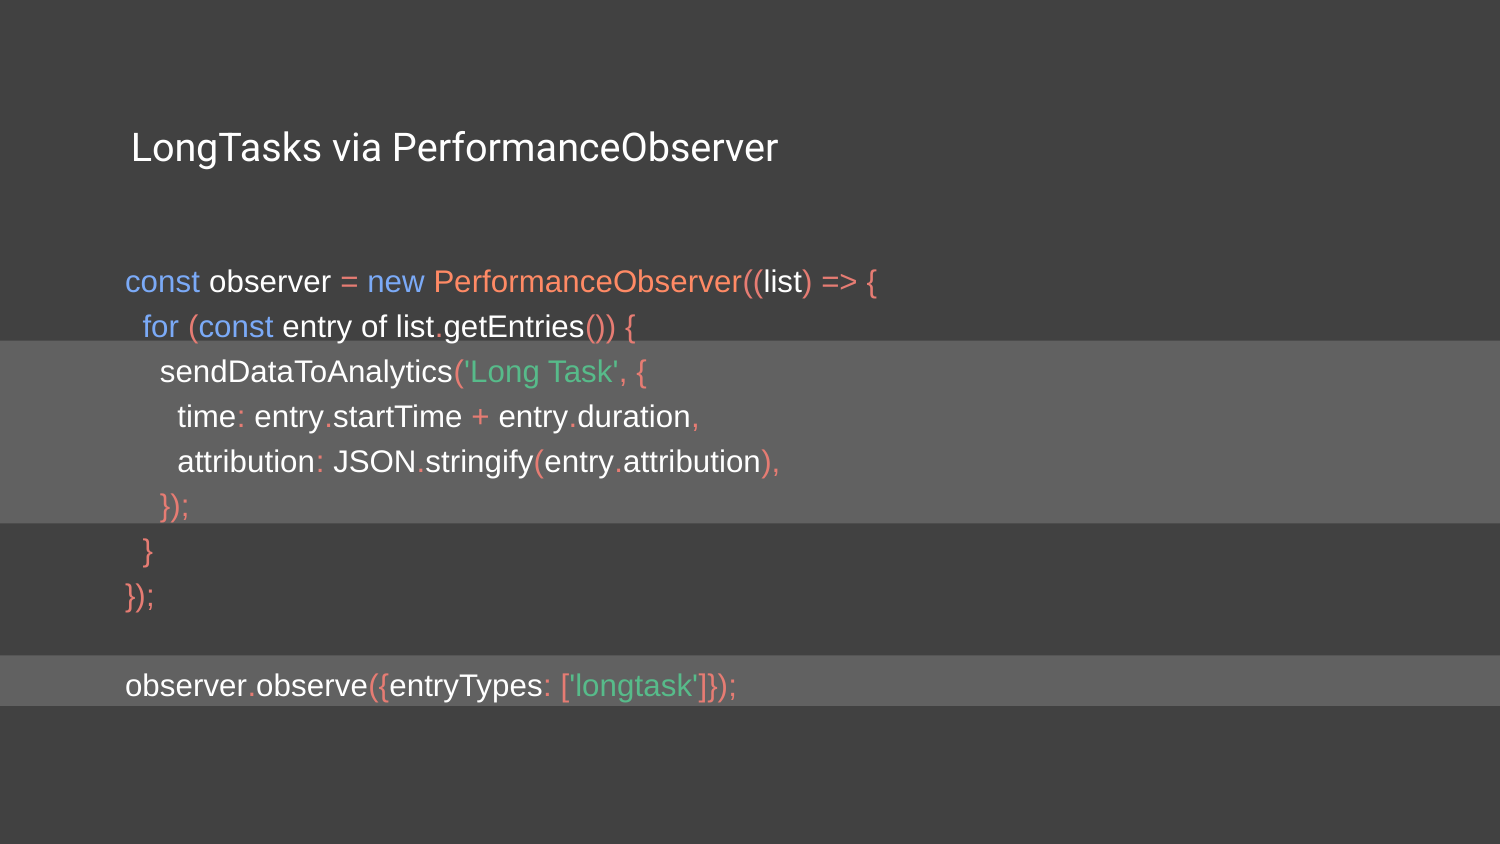

LongTasks via PerformanceObserver
const observer = new PerformanceObserver((list) => {
  for (const entry of list.getEntries()) {
    sendDataToAnalytics('Long Task', {
      time: entry.startTime + entry.duration,
      attribution: JSON.stringify(entry.attribution),
    });
  }
});
observer.observe({entryTypes: ['longtask']});